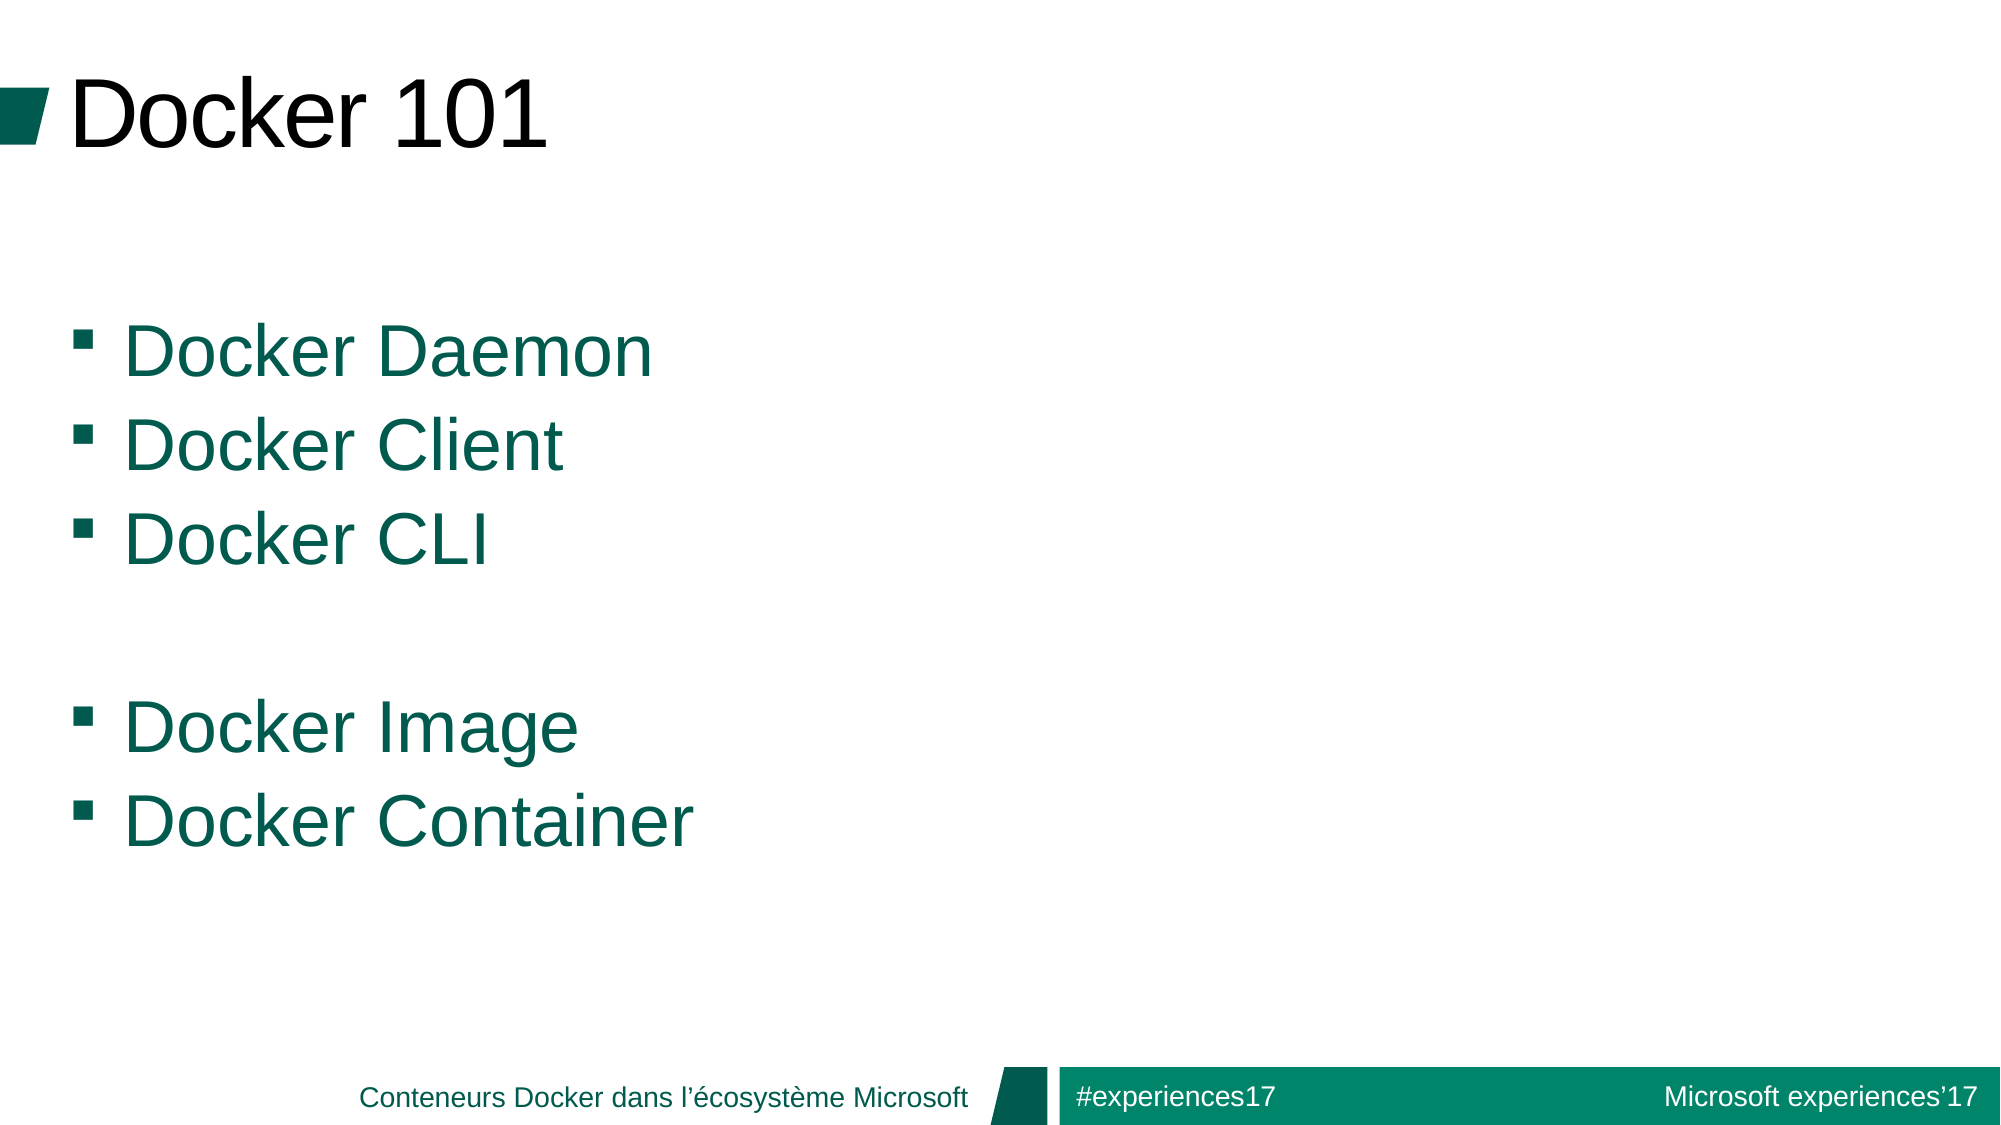

# Docker 101

Docker Daemon
Docker Client
Docker CLI

Docker Image
Docker Container